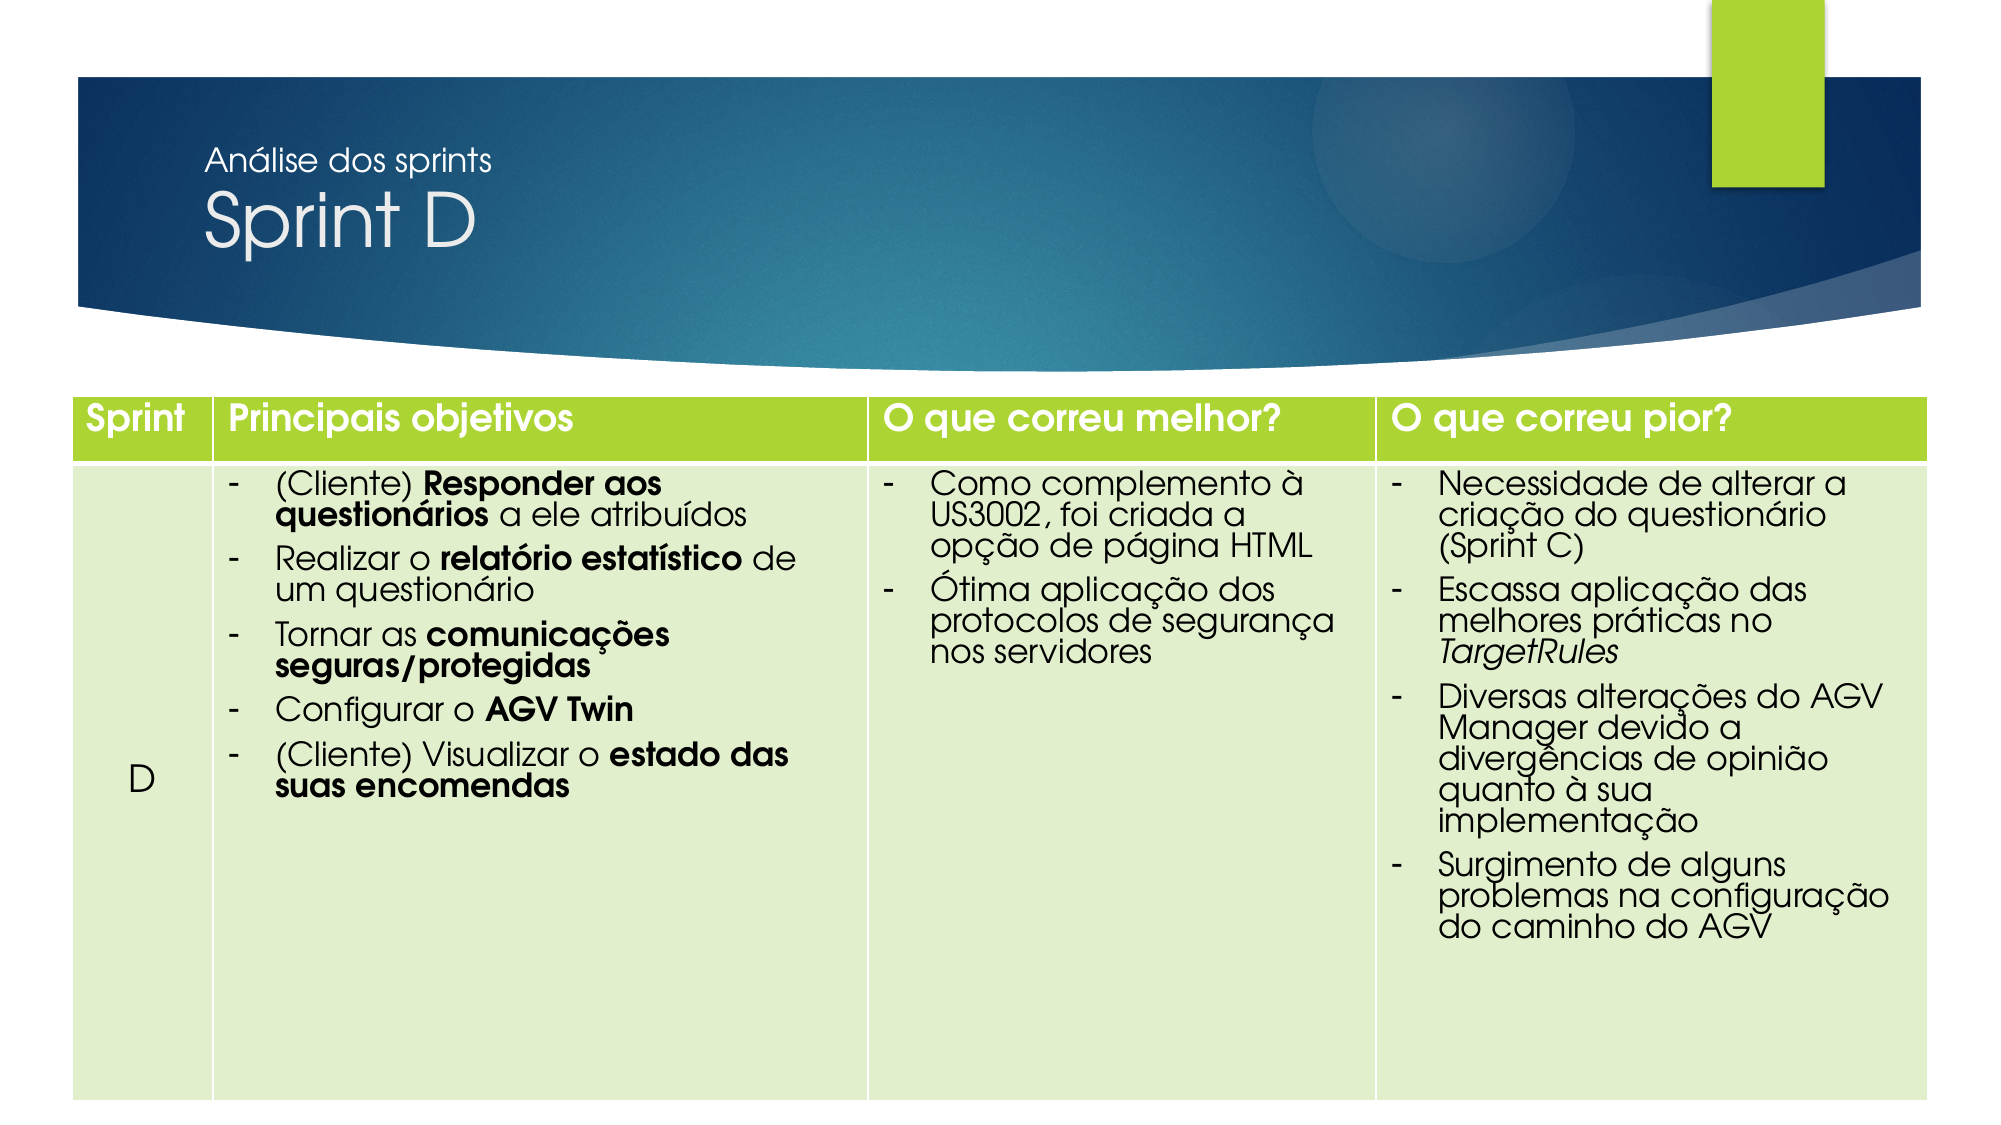

Análise dos sprints
# Sprint D
| Sprint | Principais objetivos | O que correu melhor? | O que correu pior? |
| --- | --- | --- | --- |
| D | (Cliente) Responder aos questionários a ele atribuídos Realizar o relatório estatístico de um questionário Tornar as comunicações seguras/protegidas Configurar o AGV Twin (Cliente) Visualizar o estado das suas encomendas | Como complemento à US3002, foi criada a opção de página HTML Ótima aplicação dos protocolos de segurança nos servidores | Necessidade de alterar a criação do questionário (Sprint C) Escassa aplicação das melhores práticas no TargetRules Diversas alterações do AGV Manager devido a divergências de opinião quanto à sua implementação Surgimento de alguns problemas na configuração do caminho do AGV |